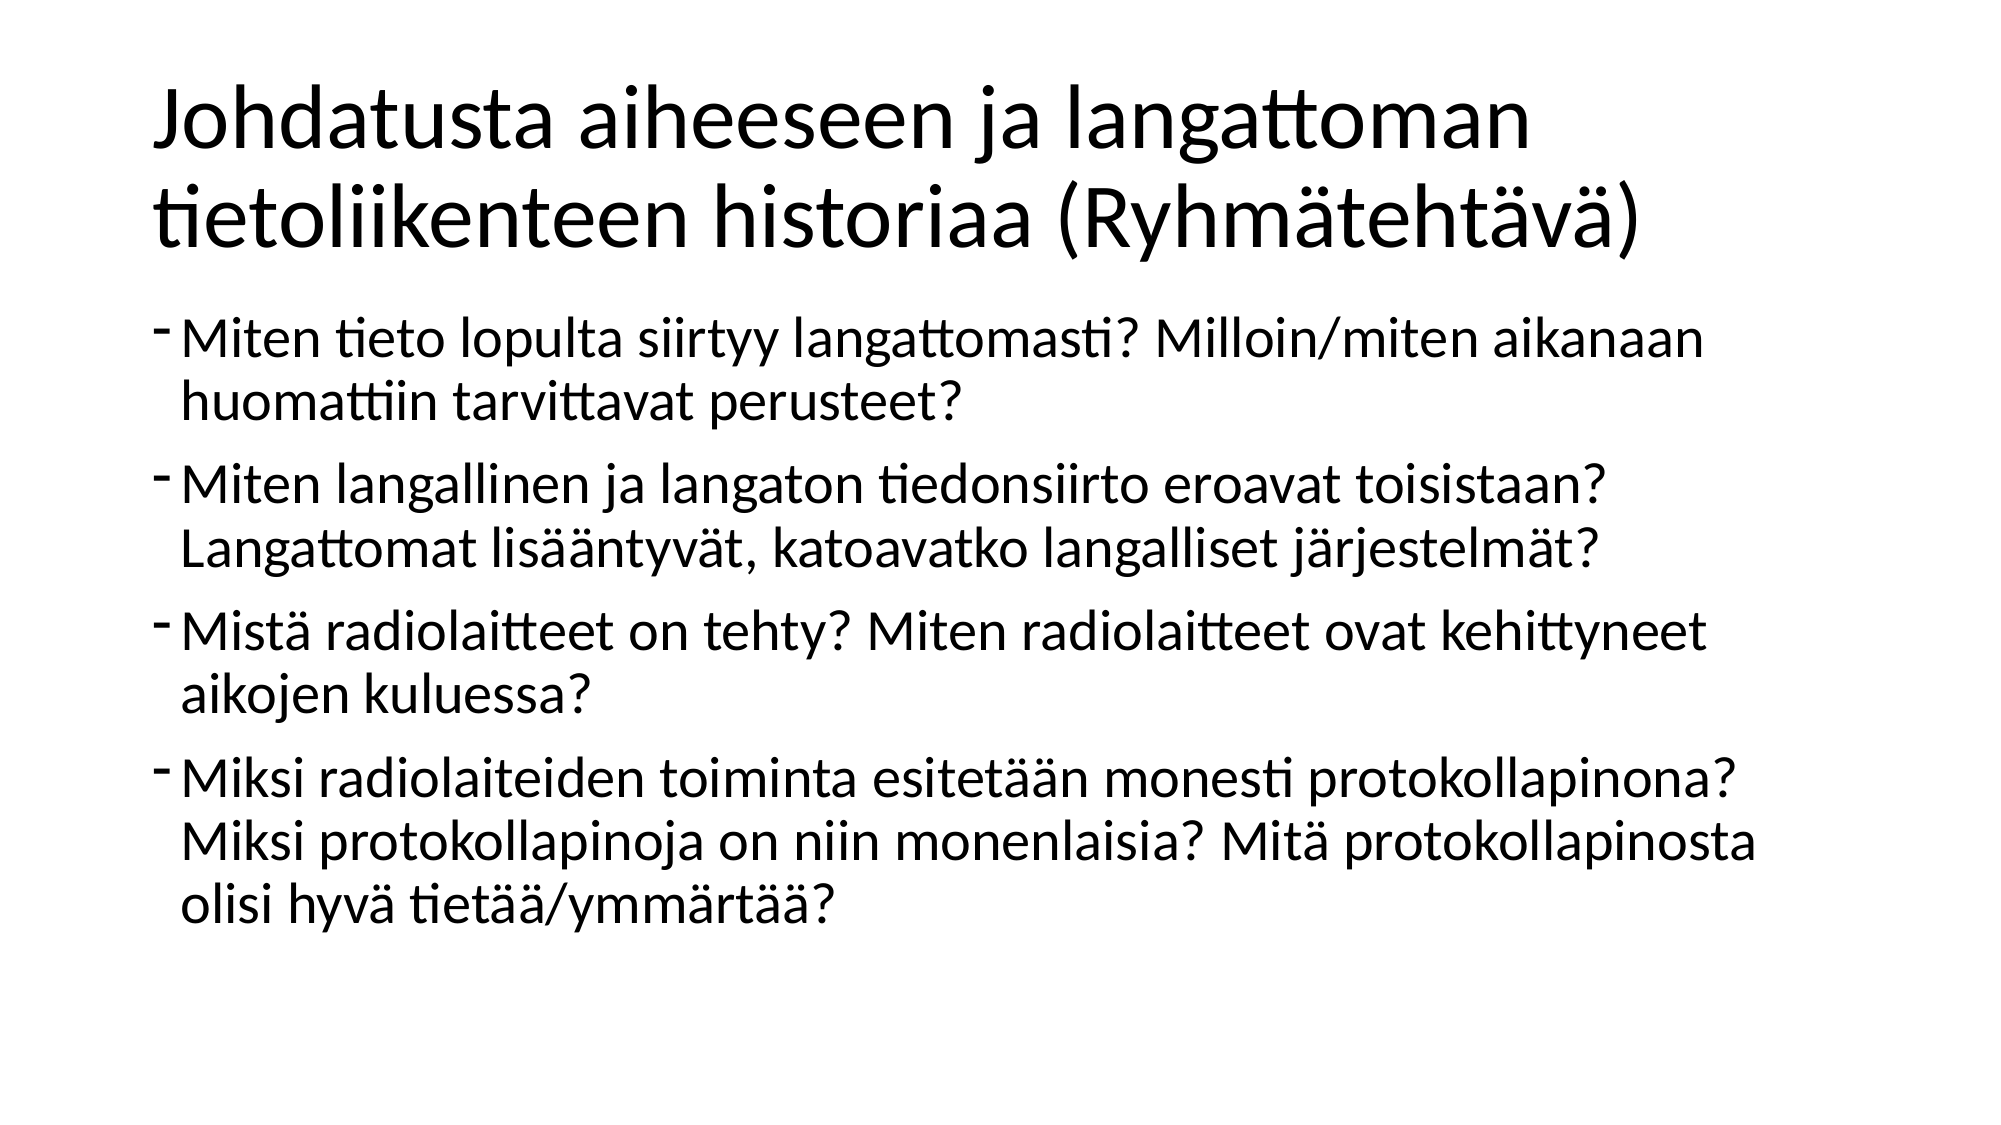

# Johdatusta aiheeseen ja langattoman tietoliikenteen historiaa (Ryhmätehtävä)
Miten tieto lopulta siirtyy langattomasti? Milloin/miten aikanaan huomattiin tarvittavat perusteet?
Miten langallinen ja langaton tiedonsiirto eroavat toisistaan? Langattomat lisääntyvät, katoavatko langalliset järjestelmät?
Mistä radiolaitteet on tehty? Miten radiolaitteet ovat kehittyneet aikojen kuluessa?
Miksi radiolaiteiden toiminta esitetään monesti protokollapinona? Miksi protokollapinoja on niin monenlaisia? Mitä protokollapinosta olisi hyvä tietää/ymmärtää?